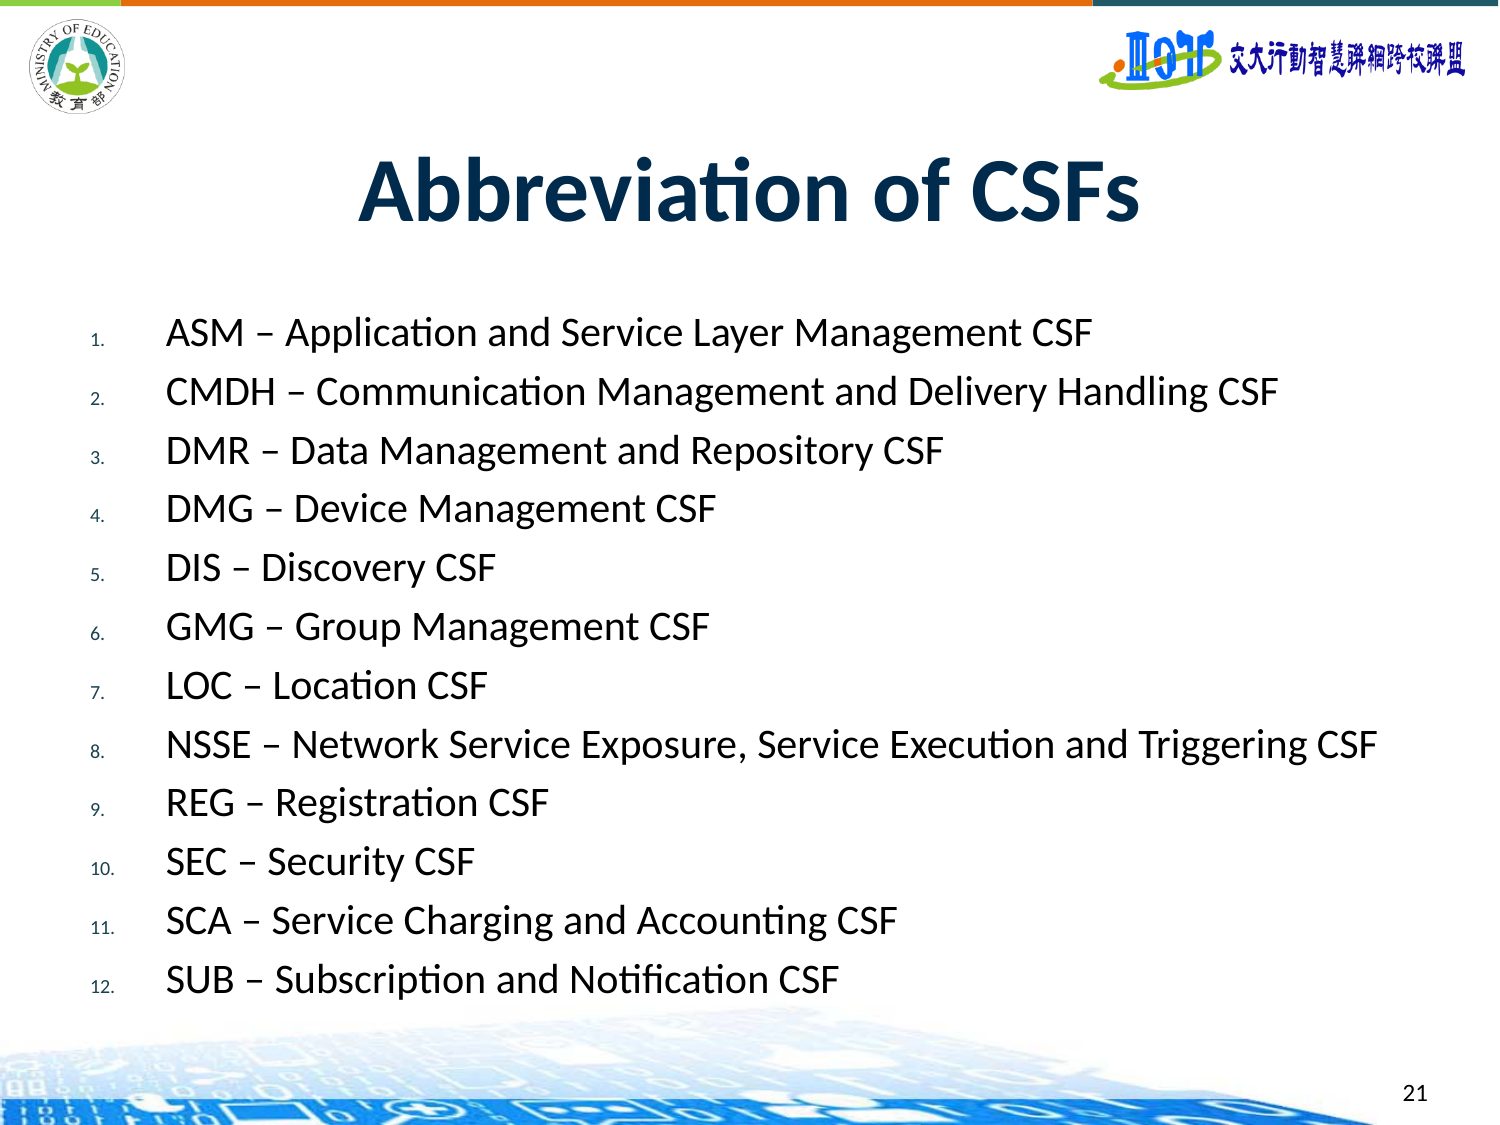

# Abbreviation of CSFs
ASM – Application and Service Layer Management CSF
CMDH – Communication Management and Delivery Handling CSF
DMR – Data Management and Repository CSF
DMG – Device Management CSF
DIS – Discovery CSF
GMG – Group Management CSF
LOC – Location CSF
NSSE – Network Service Exposure, Service Execution and Triggering CSF
REG – Registration CSF
SEC – Security CSF
SCA – Service Charging and Accounting CSF
SUB – Subscription and Notification CSF
21